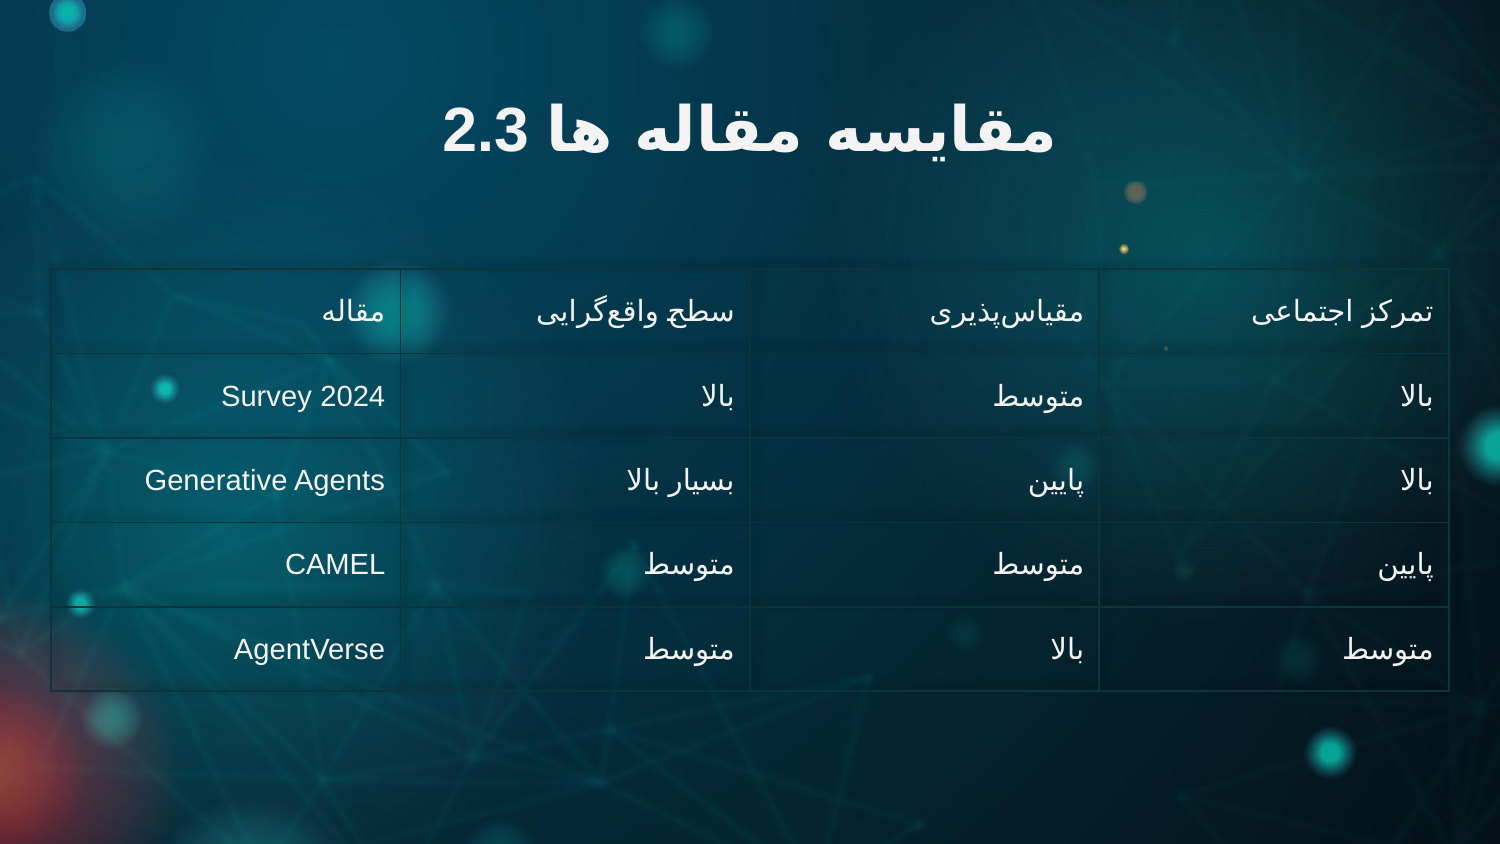

# 2.3 مقایسه مقاله ها
| مقاله | سطح واقع‌گرایی | مقیاس‌پذیری | تمرکز اجتماعی |
| --- | --- | --- | --- |
| Survey 2024 | بالا | متوسط | بالا |
| Generative Agents | بسیار بالا | پایین | بالا |
| CAMEL | متوسط | متوسط | پایین |
| AgentVerse | متوسط | بالا | متوسط |